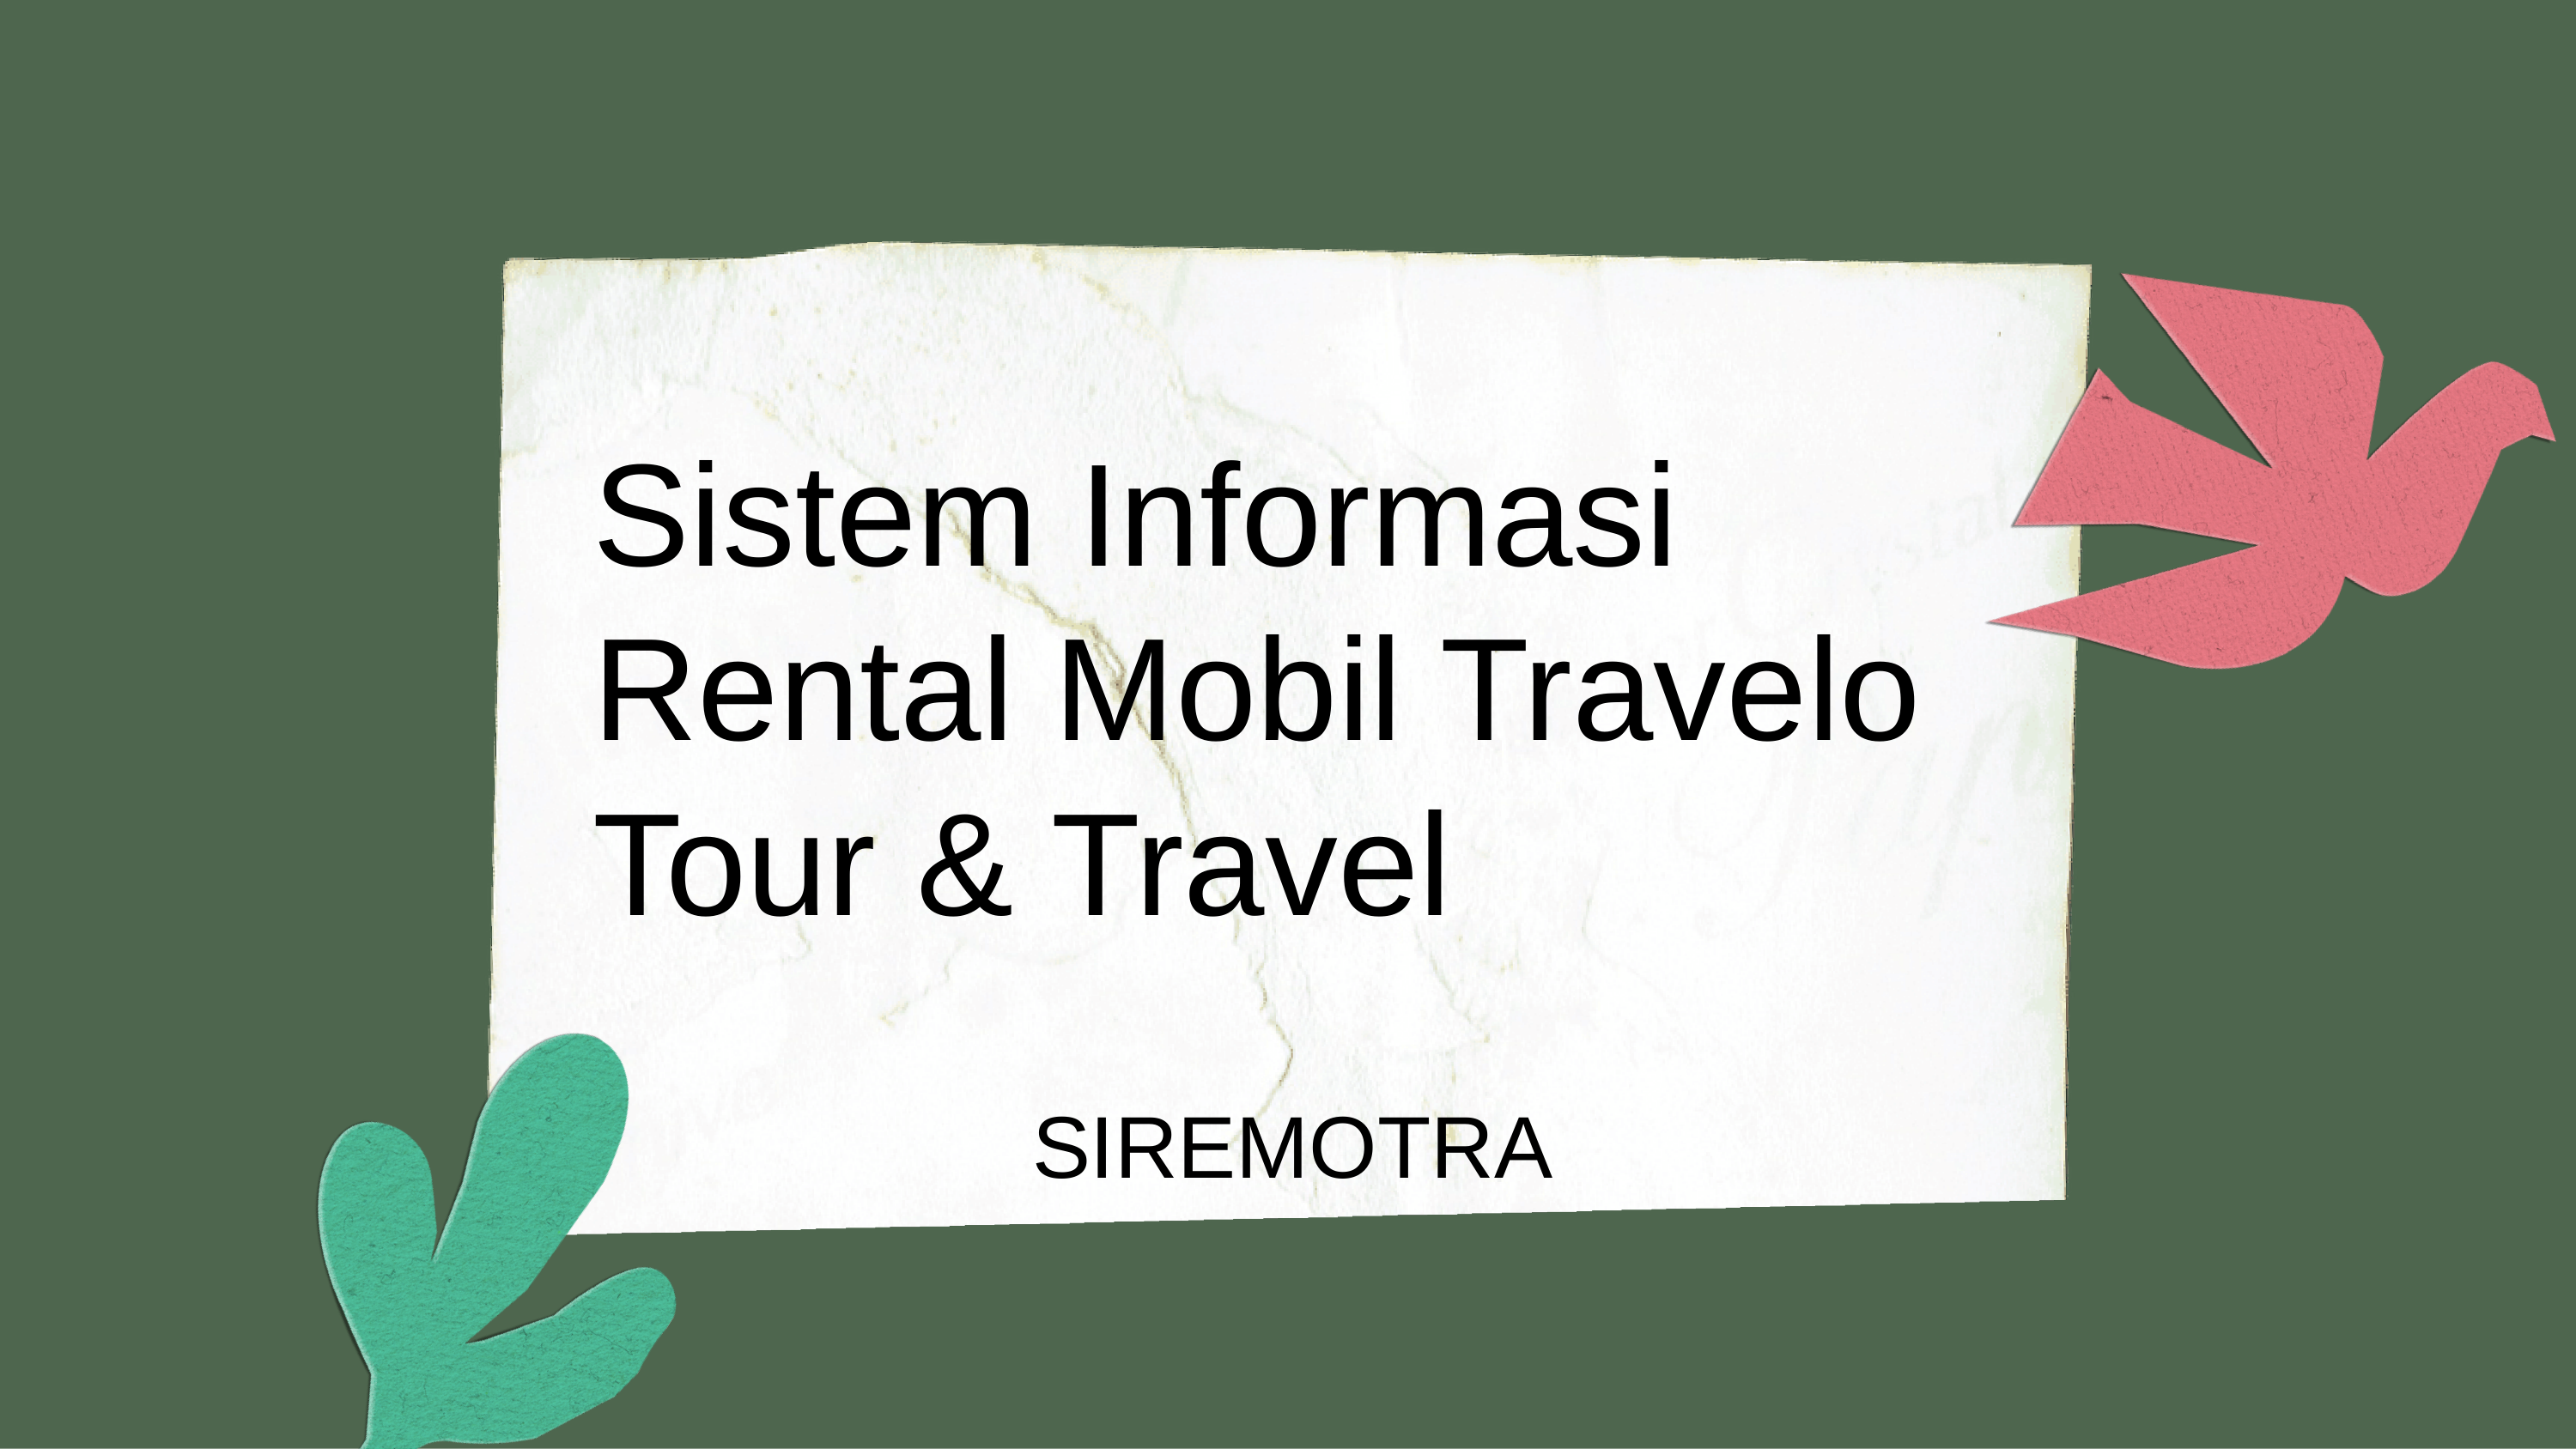

# Sistem Informasi Rental Mobil Travelo Tour & Travel

SIREMOTRA